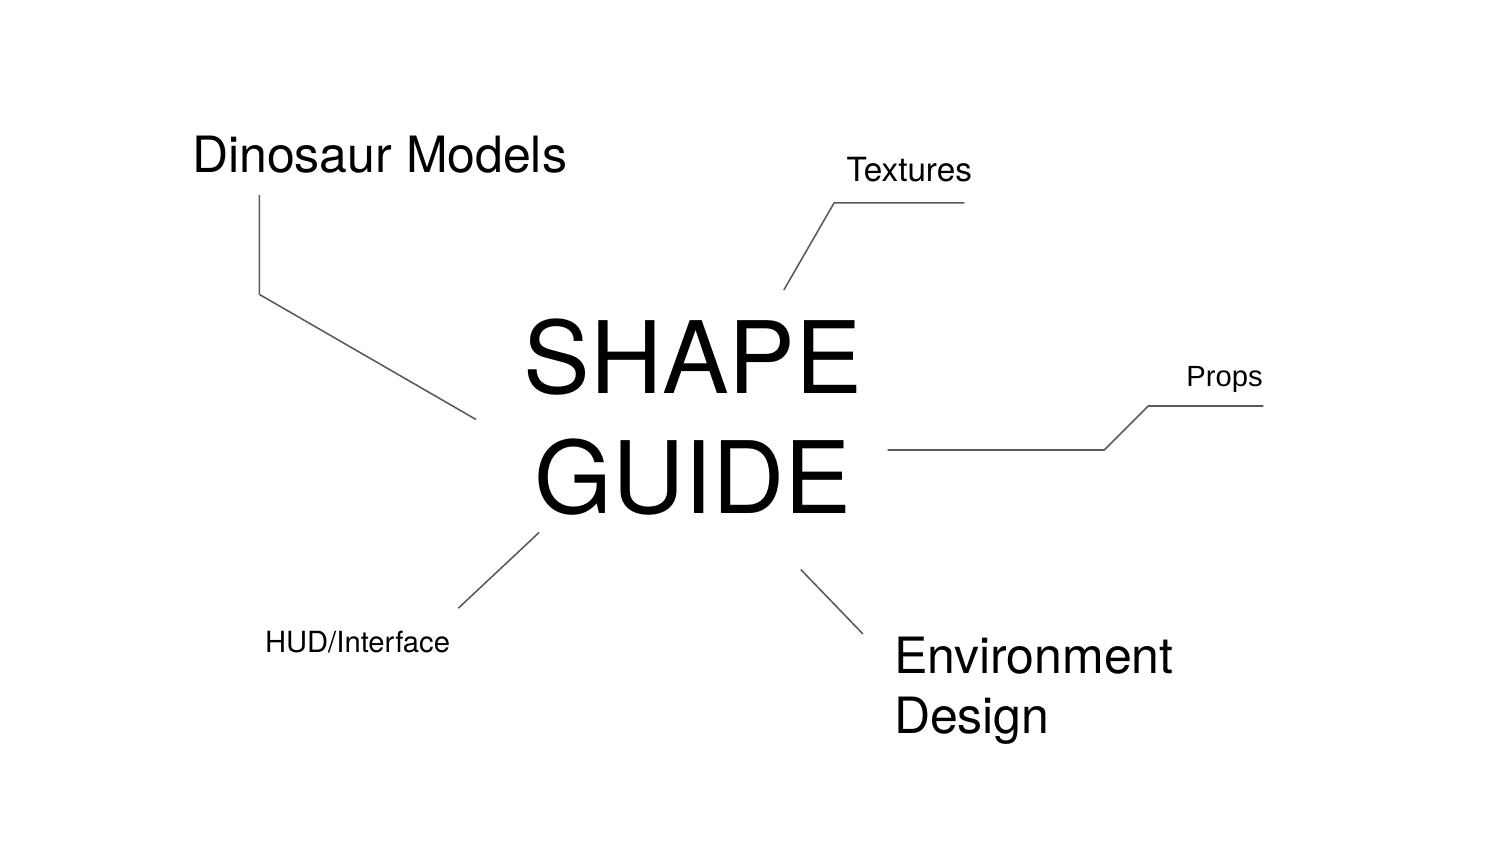

Dinosaur Models
Textures

SHAPE
GUIDE
Props

HUD/Interface
Environment
Design